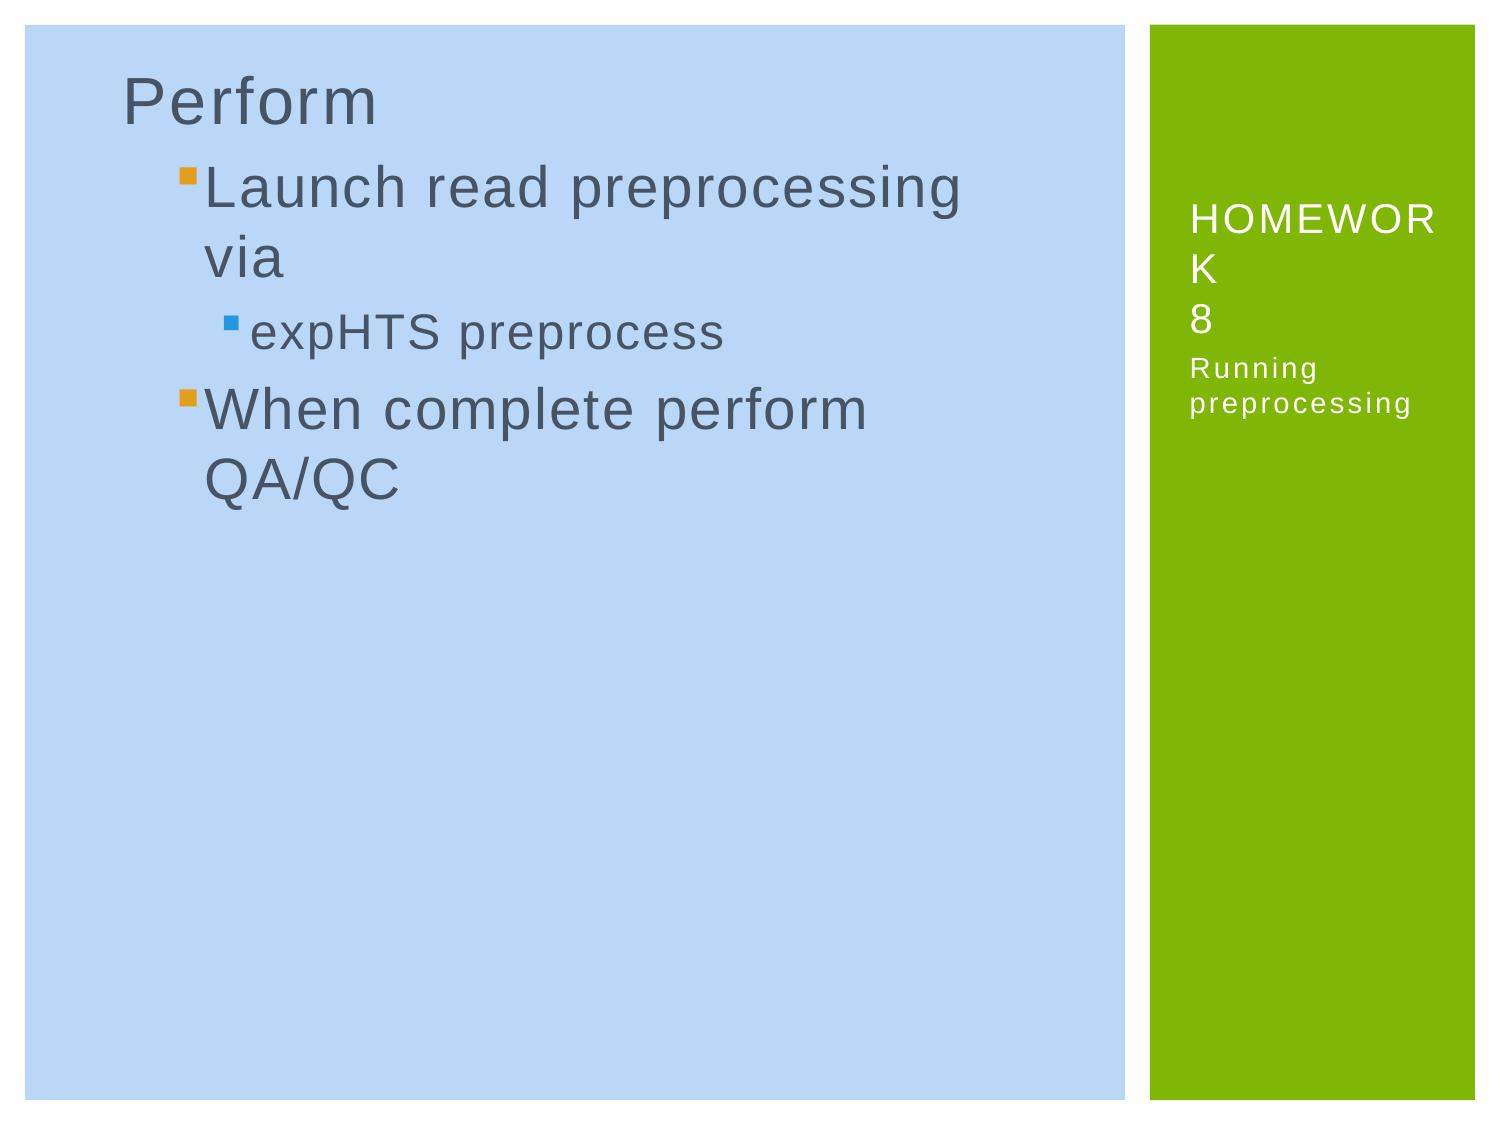

Perform
Launch read preprocessing via
expHTS preprocess
When complete perform QA/QC
# HOMEWORK 8
Running preprocessing